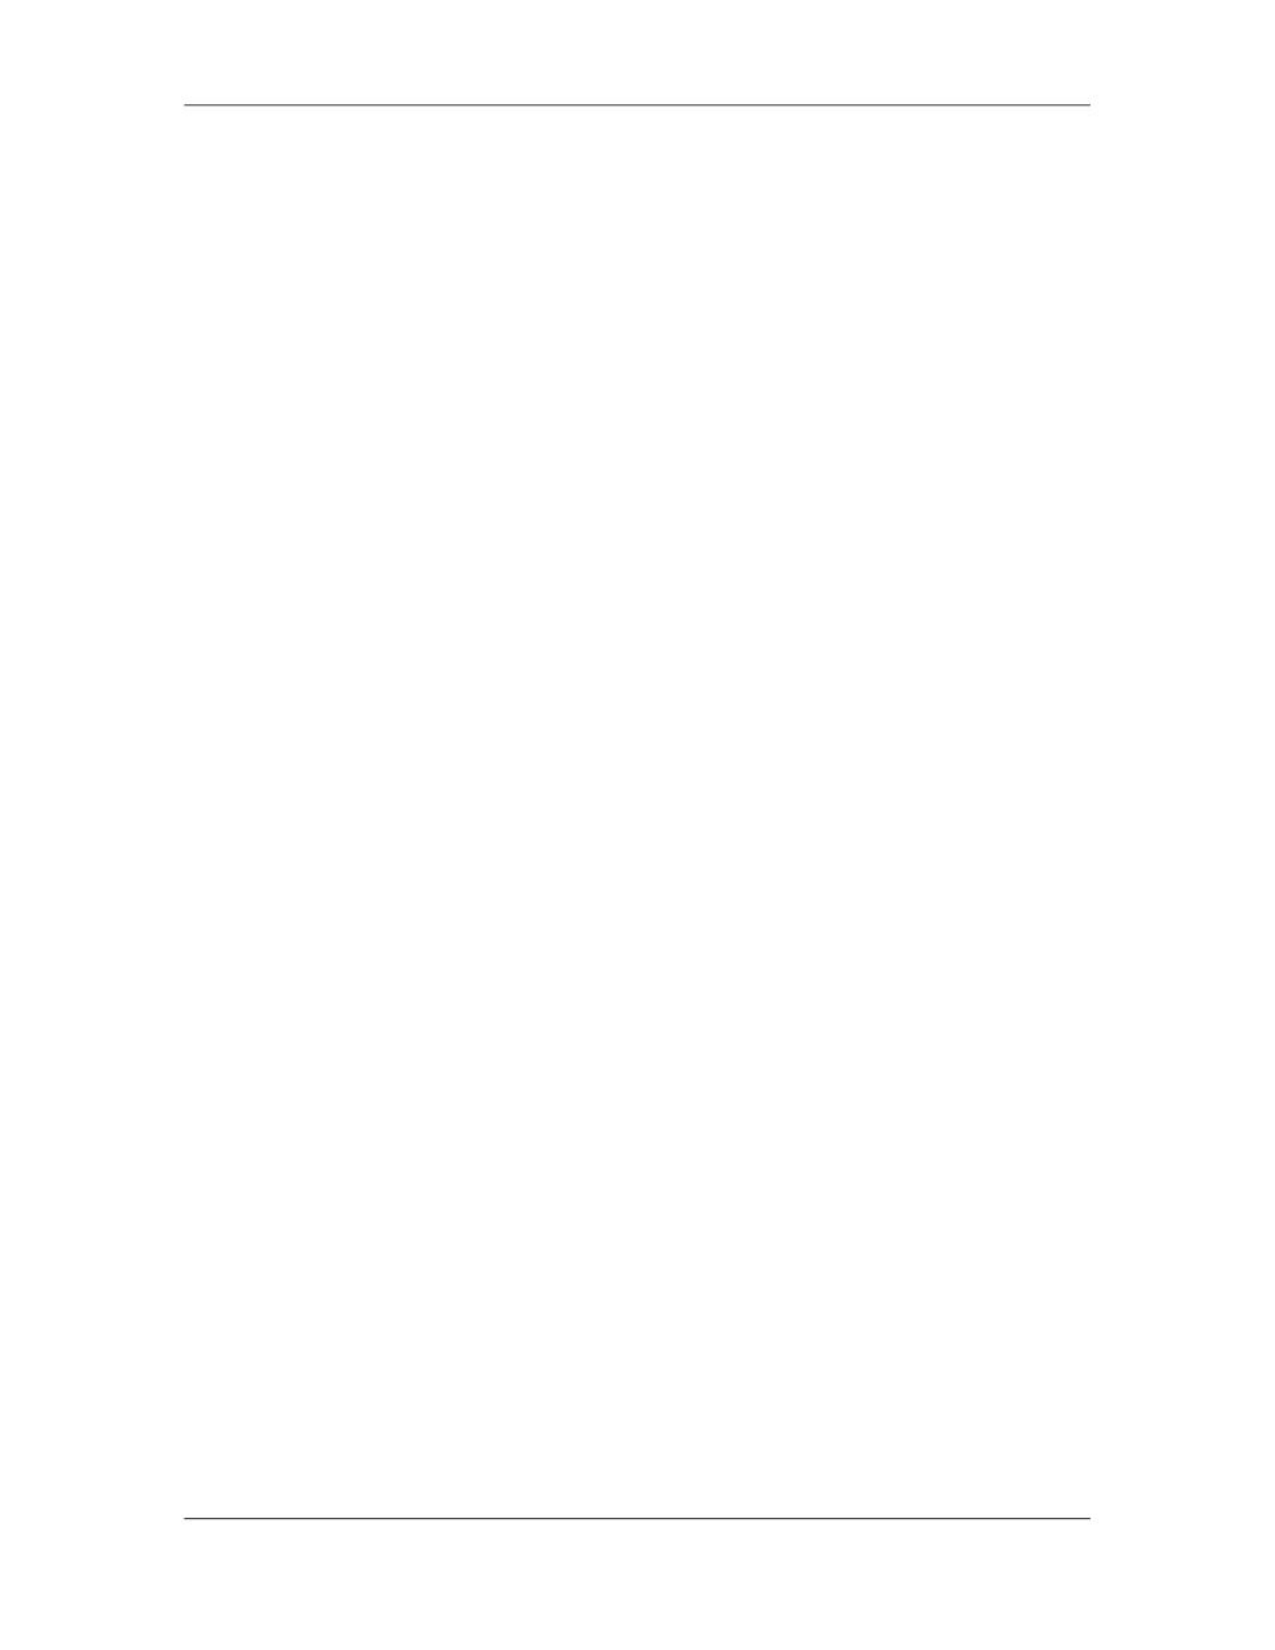

Software Project Management (CS615)

																																																																											staffing requirements in the Spiral model may increase or decrease depending on the

																																																																											changes in requirements arid feasibility of the proposed project in the future.

																																																																											Risks		Perceived in a Project

																																																																											This is yet another important criterion for the selection of a process model. You choose
																																																																											the Waterfall or Incremental model if the occurrence of risks and their impact perceived

																																																																											is minimum. However, you should go in for the Spiral model if the risks and their
																																																																											perceived impact are very high.

																																																																											You should use the waterfall model if:

																																																																																										•										The project is large yet it is clearly divided into discrete phases and each phase
																																																																																																									has defined number of days, personnel, and resources allocated. The Waterfall

																																																																																																									model requires the presence of defined phases and processes in each phase.

																																																																																										•										The development also perceives that it can have defined set of input and certified
																																																																																																									output. This is because each phase would lead to another and the next phase

																																																																																																									would not begin until the previous phase is certified as closed. This way baselines
																																																																																																									and milestones for each phase can be identified. The Waterfall model assumes the

																																																																																																									closure of a previous phase before the successive phase begins. This ensures
																																																																																																									linear progression of a project where developers do not need to revert to an earlier

																																																																																																									phase or a process.

																																																																																										•										The development team is not likely to face any bumps in the development process

																																																																																																									because of clear cut project requirements as well documentation provided to them
																																																																																																									by the client. Clarity of project vision and project requirements are the essential

																																																																																																									features of the Waterfall model, which are fulfilled in the preceding scenario.

																																																																											Therefore, if the requirements are defined and a project is large enough to be divided into
																																																																											defined phases, you can go for the Waterfall model.

																																																																											However Waterfall model has the following drawbacks:

																																																																											•											There cannot be a sudden crossover from one phase to the next. Real-time projects

																																																																																										require sudden crossover between phases because such projects are subjected to
																																																																																										change in every phase of the development cycle. For example, real-time projects such

																																																																																										as embedded software development where the phases and the requirements for every
																																																																																										phase cannot be determined at the analysis phase cannot deploy the Waterfall model.

																																																																											•											Another reason for the unpopularity of the Waterfall model is that it requires too

																																																																																										much effort for stringent documentation-in every phase. Every phase is closed with
																																																																																										formal documentation.  Projects with predictable final product, such as banking

																																																																																										software or an airline reservation project, usually have formal documentation. This is
																																																																																										because the phases of these projects are defined. However, it is difficult for research

																																																																																										and development (R&D) related projects to complete all project documentation.

																																																																											•											The Waterfall model does not support the development of a working model of a

																																																																																						                                                                                                                                 164

																																																																																																																																																																																						© Copyright Virtual University of Pakistan